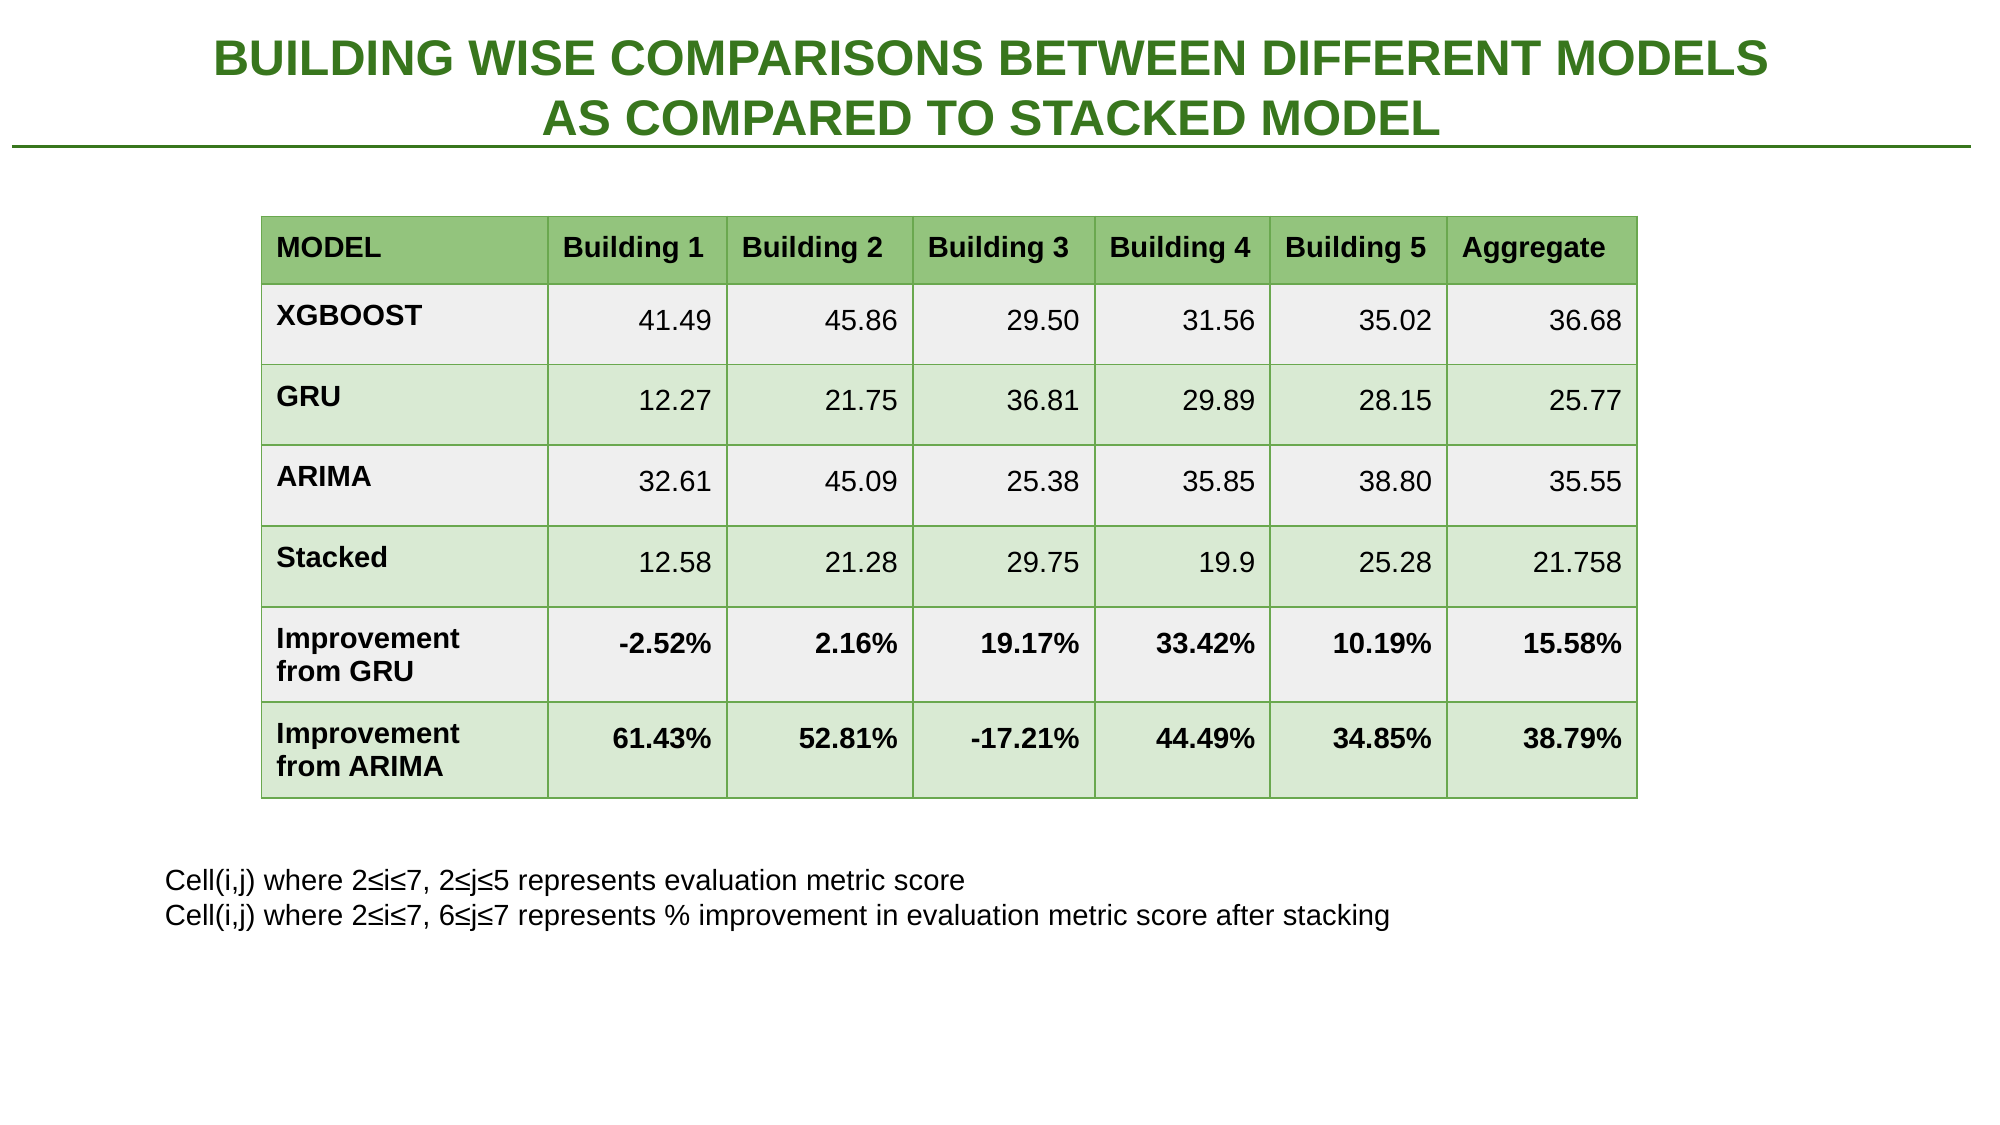

BUILDING WISE COMPARISONS BETWEEN DIFFERENT MODELS
AS COMPARED TO STACKED MODEL
| MODEL | Building 1 | Building 2 | Building 3 | Building 4 | Building 5 | Aggregate |
| --- | --- | --- | --- | --- | --- | --- |
| XGBOOST | 41.49 | 45.86 | 29.50 | 31.56 | 35.02 | 36.68 |
| GRU | 12.27 | 21.75 | 36.81 | 29.89 | 28.15 | 25.77 |
| ARIMA | 32.61 | 45.09 | 25.38 | 35.85 | 38.80 | 35.55 |
| Stacked | 12.58 | 21.28 | 29.75 | 19.9 | 25.28 | 21.758 |
| Improvement from GRU | -2.52% | 2.16% | 19.17% | 33.42% | 10.19% | 15.58% |
| Improvement from ARIMA | 61.43% | 52.81% | -17.21% | 44.49% | 34.85% | 38.79% |
Cell(i,j) where 2≤i≤7, 2≤j≤5 represents evaluation metric score
Cell(i,j) where 2≤i≤7, 6≤j≤7 represents % improvement in evaluation metric score after stacking